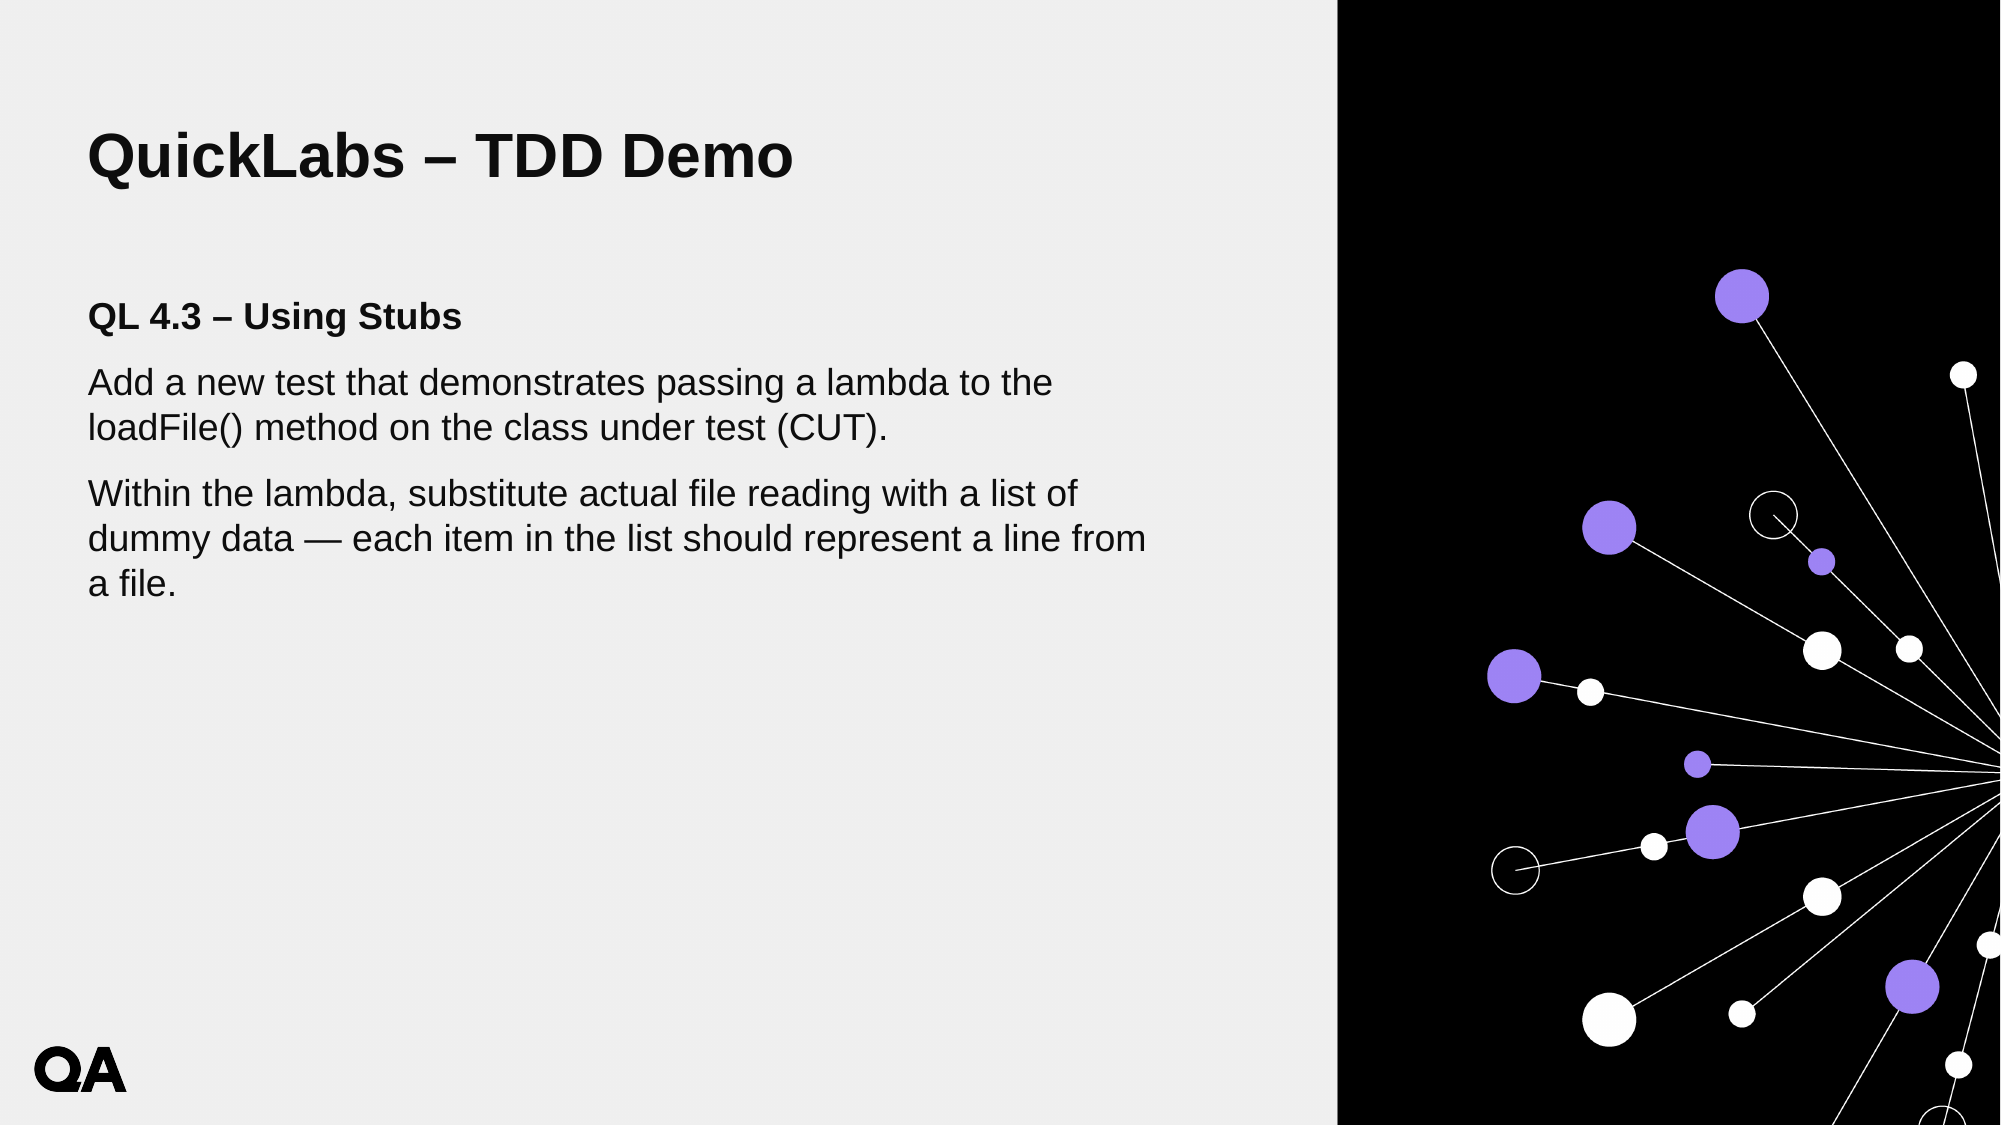

# QuickLabs – TDD Demo
QL 4.3 – Using Stubs
Add a new test that demonstrates passing a lambda to the loadFile() method on the class under test (CUT).
Within the lambda, substitute actual file reading with a list of dummy data — each item in the list should represent a line from a file.